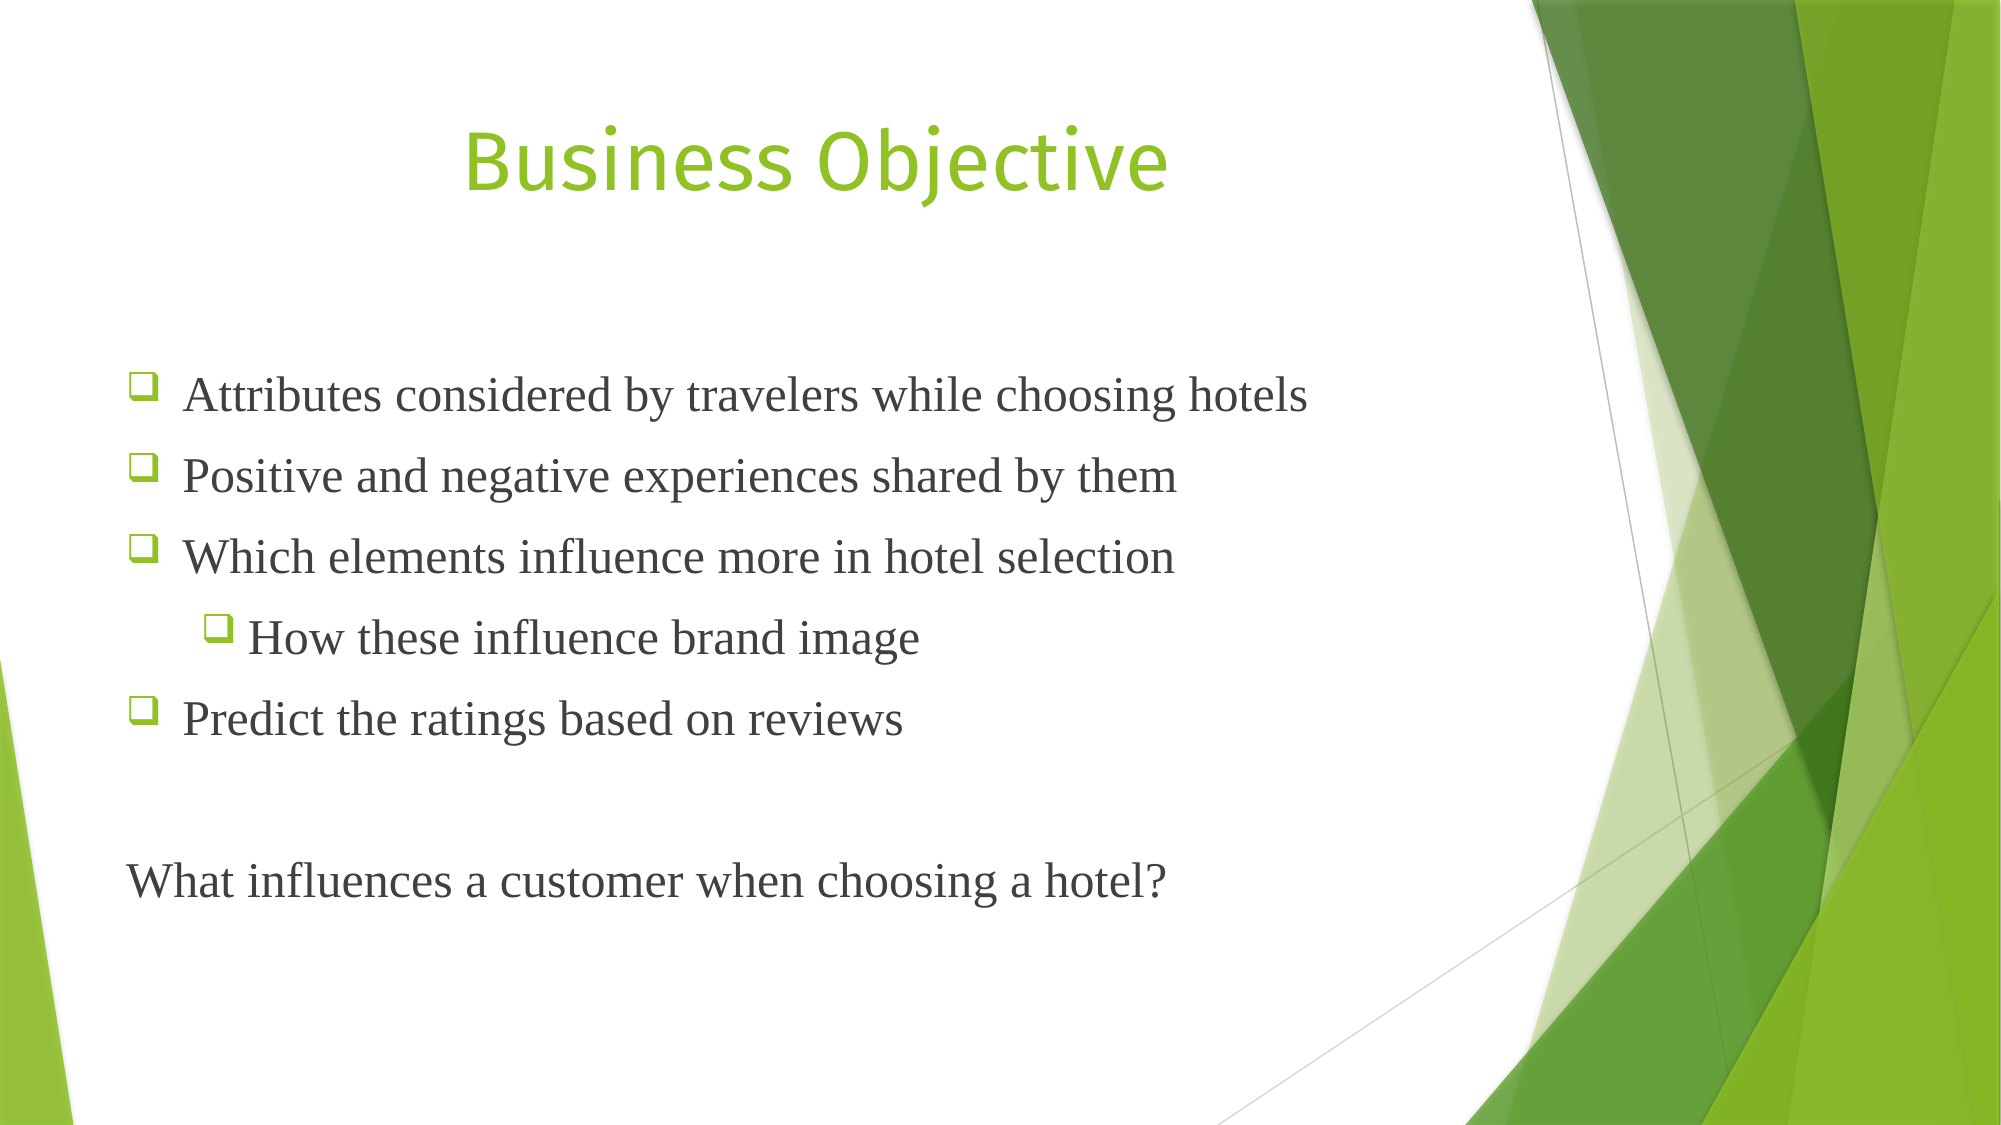

# Business Objective
Attributes considered by travelers while choosing hotels
Positive and negative experiences shared by them
Which elements influence more in hotel selection
How these influence brand image
Predict the ratings based on reviews

What influences a customer when choosing a hotel?